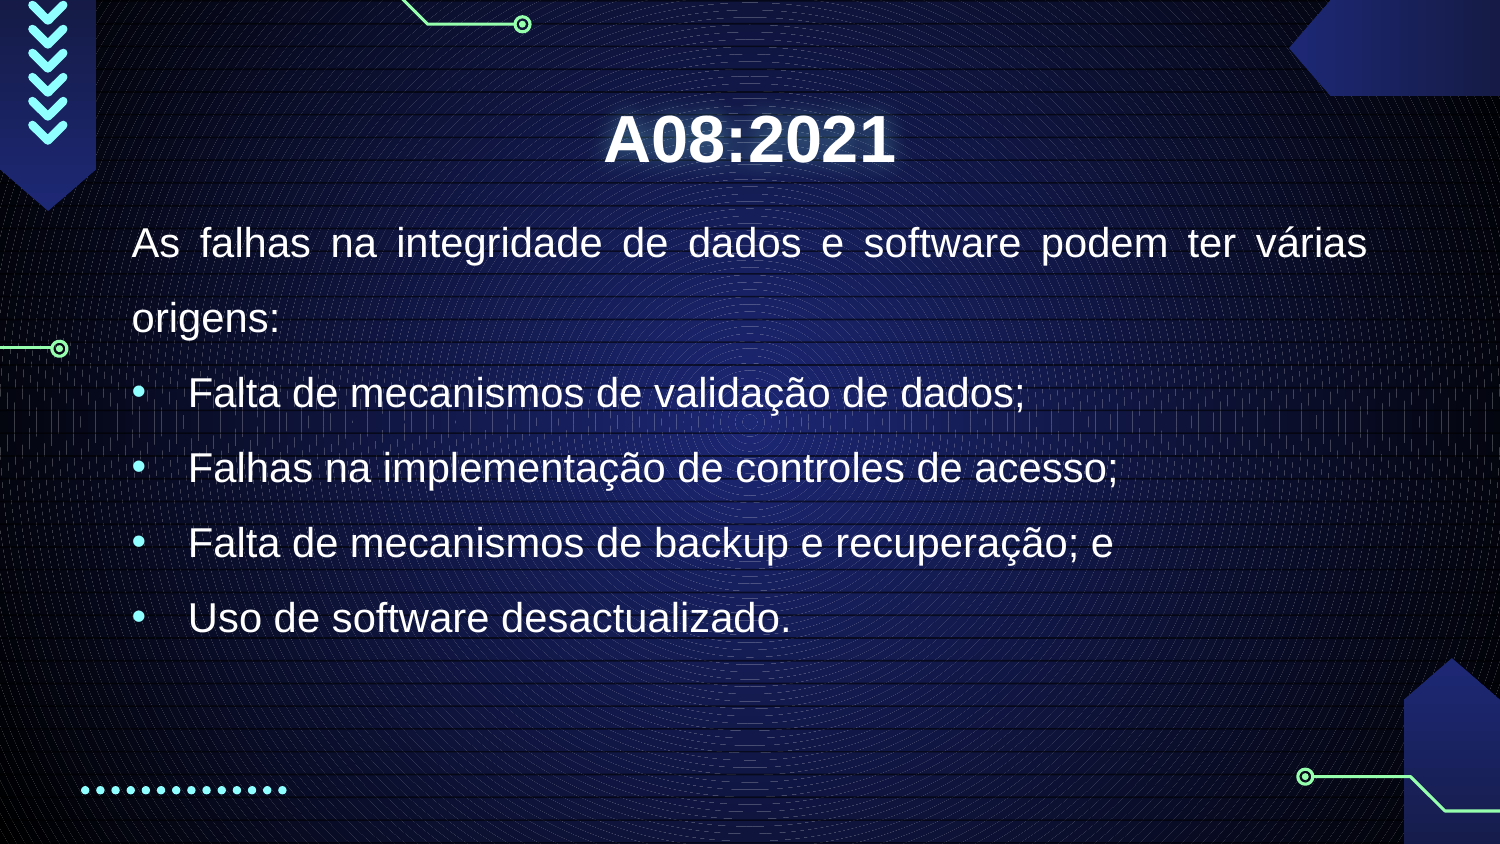

# A08:2021
As falhas na integridade de dados e software podem ter várias origens:
Falta de mecanismos de validação de dados;
Falhas na implementação de controles de acesso;
Falta de mecanismos de backup e recuperação; e
Uso de software desactualizado.